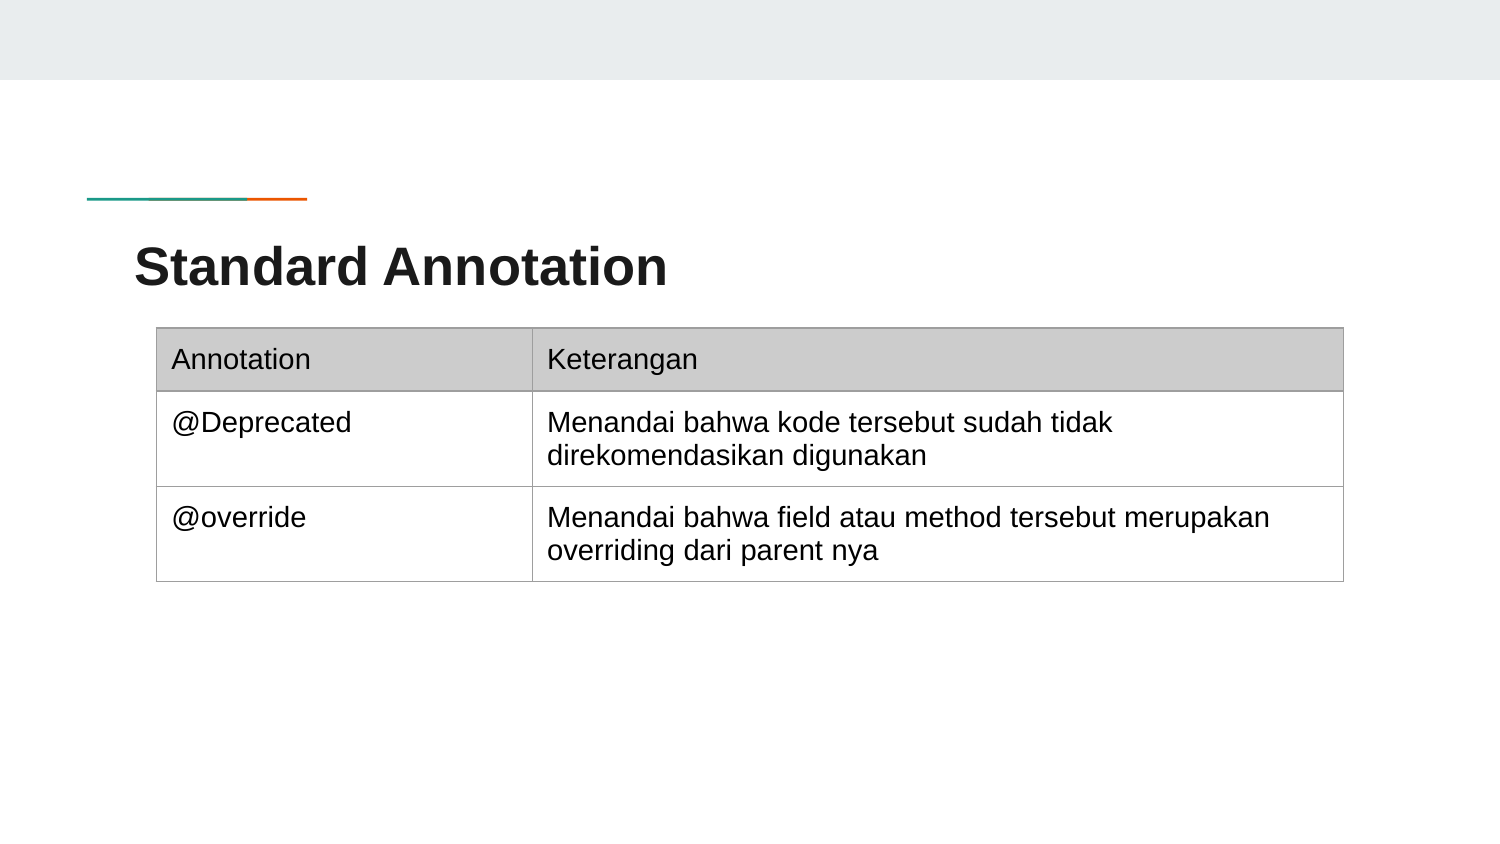

# Standard Annotation
| Annotation | Keterangan |
| --- | --- |
| @Deprecated | Menandai bahwa kode tersebut sudah tidak direkomendasikan digunakan |
| @override | Menandai bahwa field atau method tersebut merupakan overriding dari parent nya |